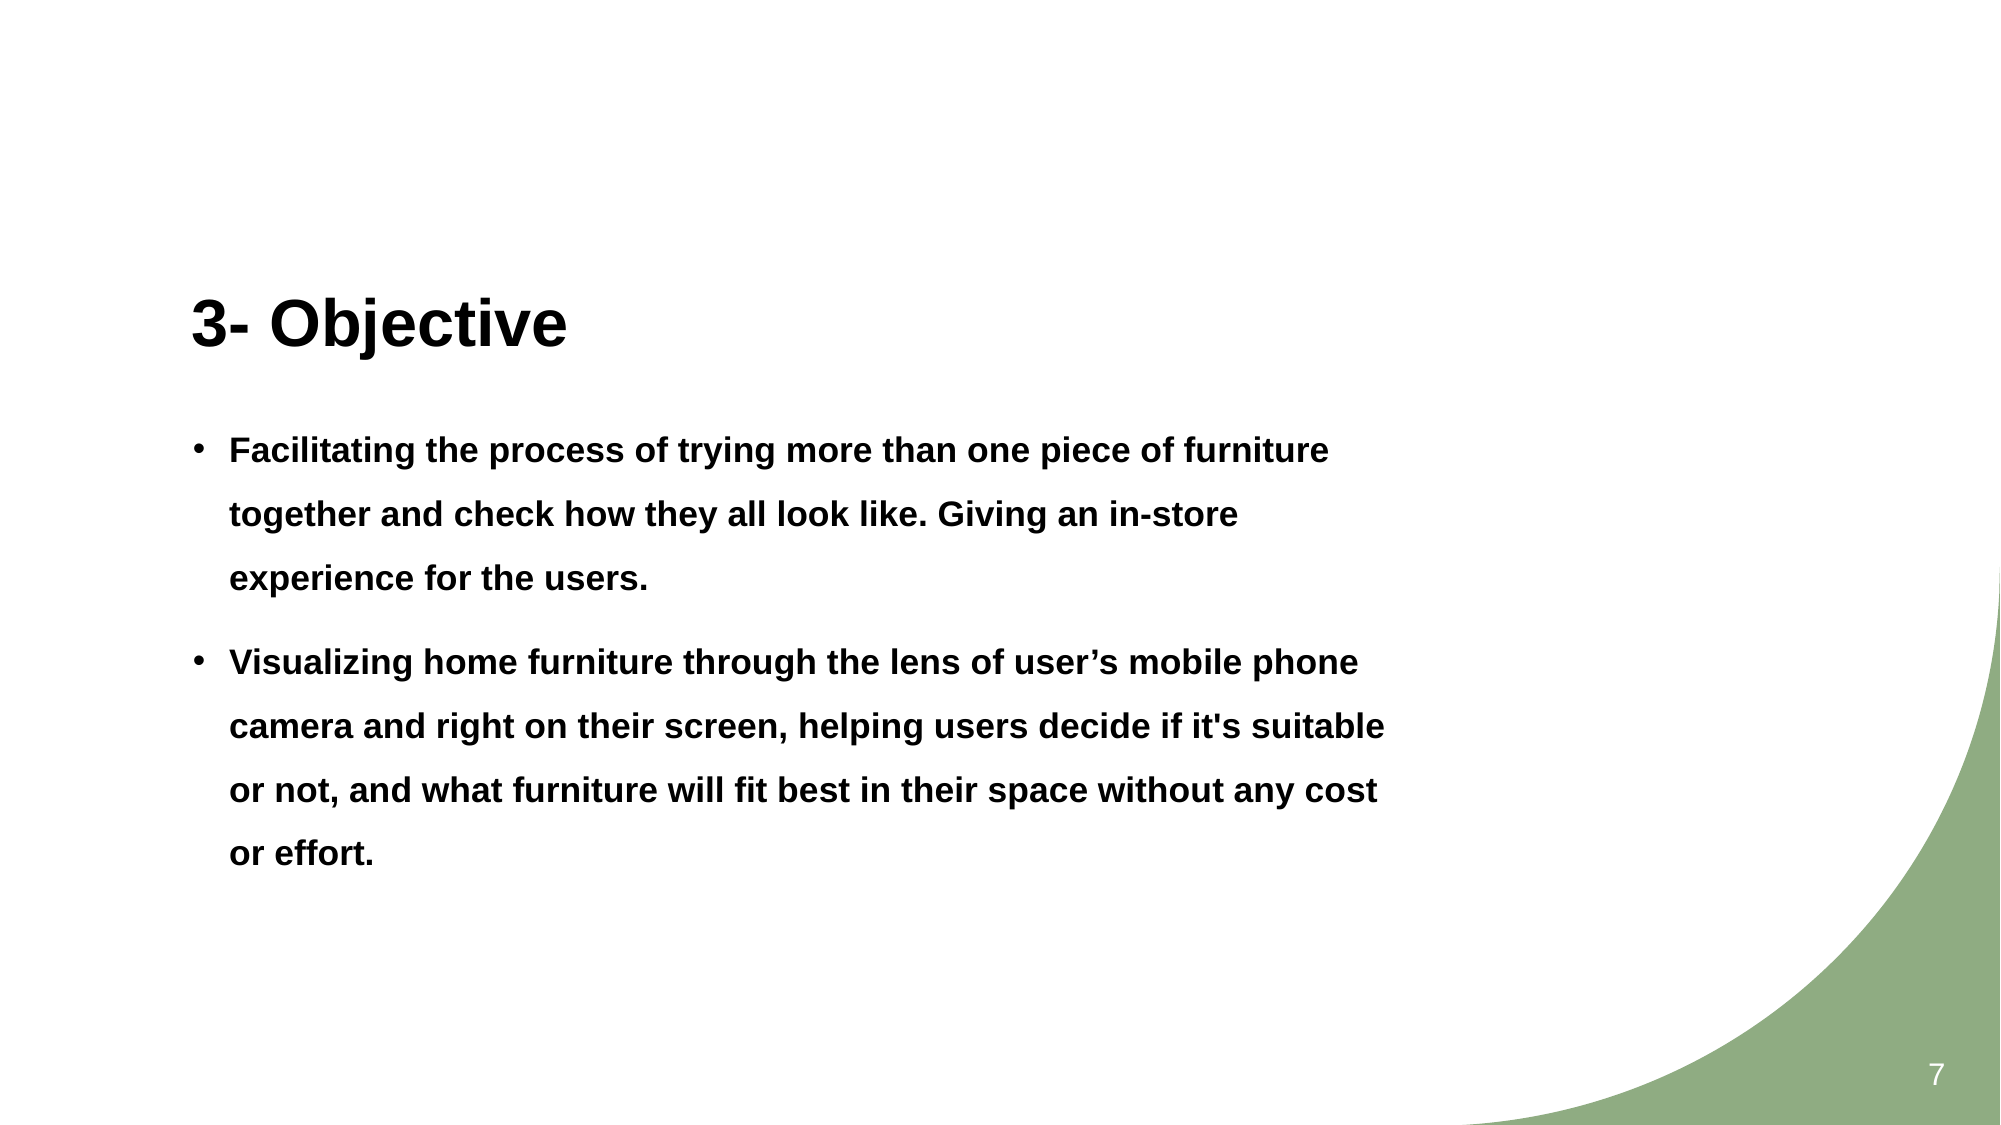

# 3- Objective
Facilitating the process of trying more than one piece of furniture together and check how they all look like. Giving an in-store experience for the users.
Visualizing home furniture through the lens of user’s mobile phone camera and right on their screen, helping users decide if it's suitable or not, and what furniture will fit best in their space without any cost or effort.
7